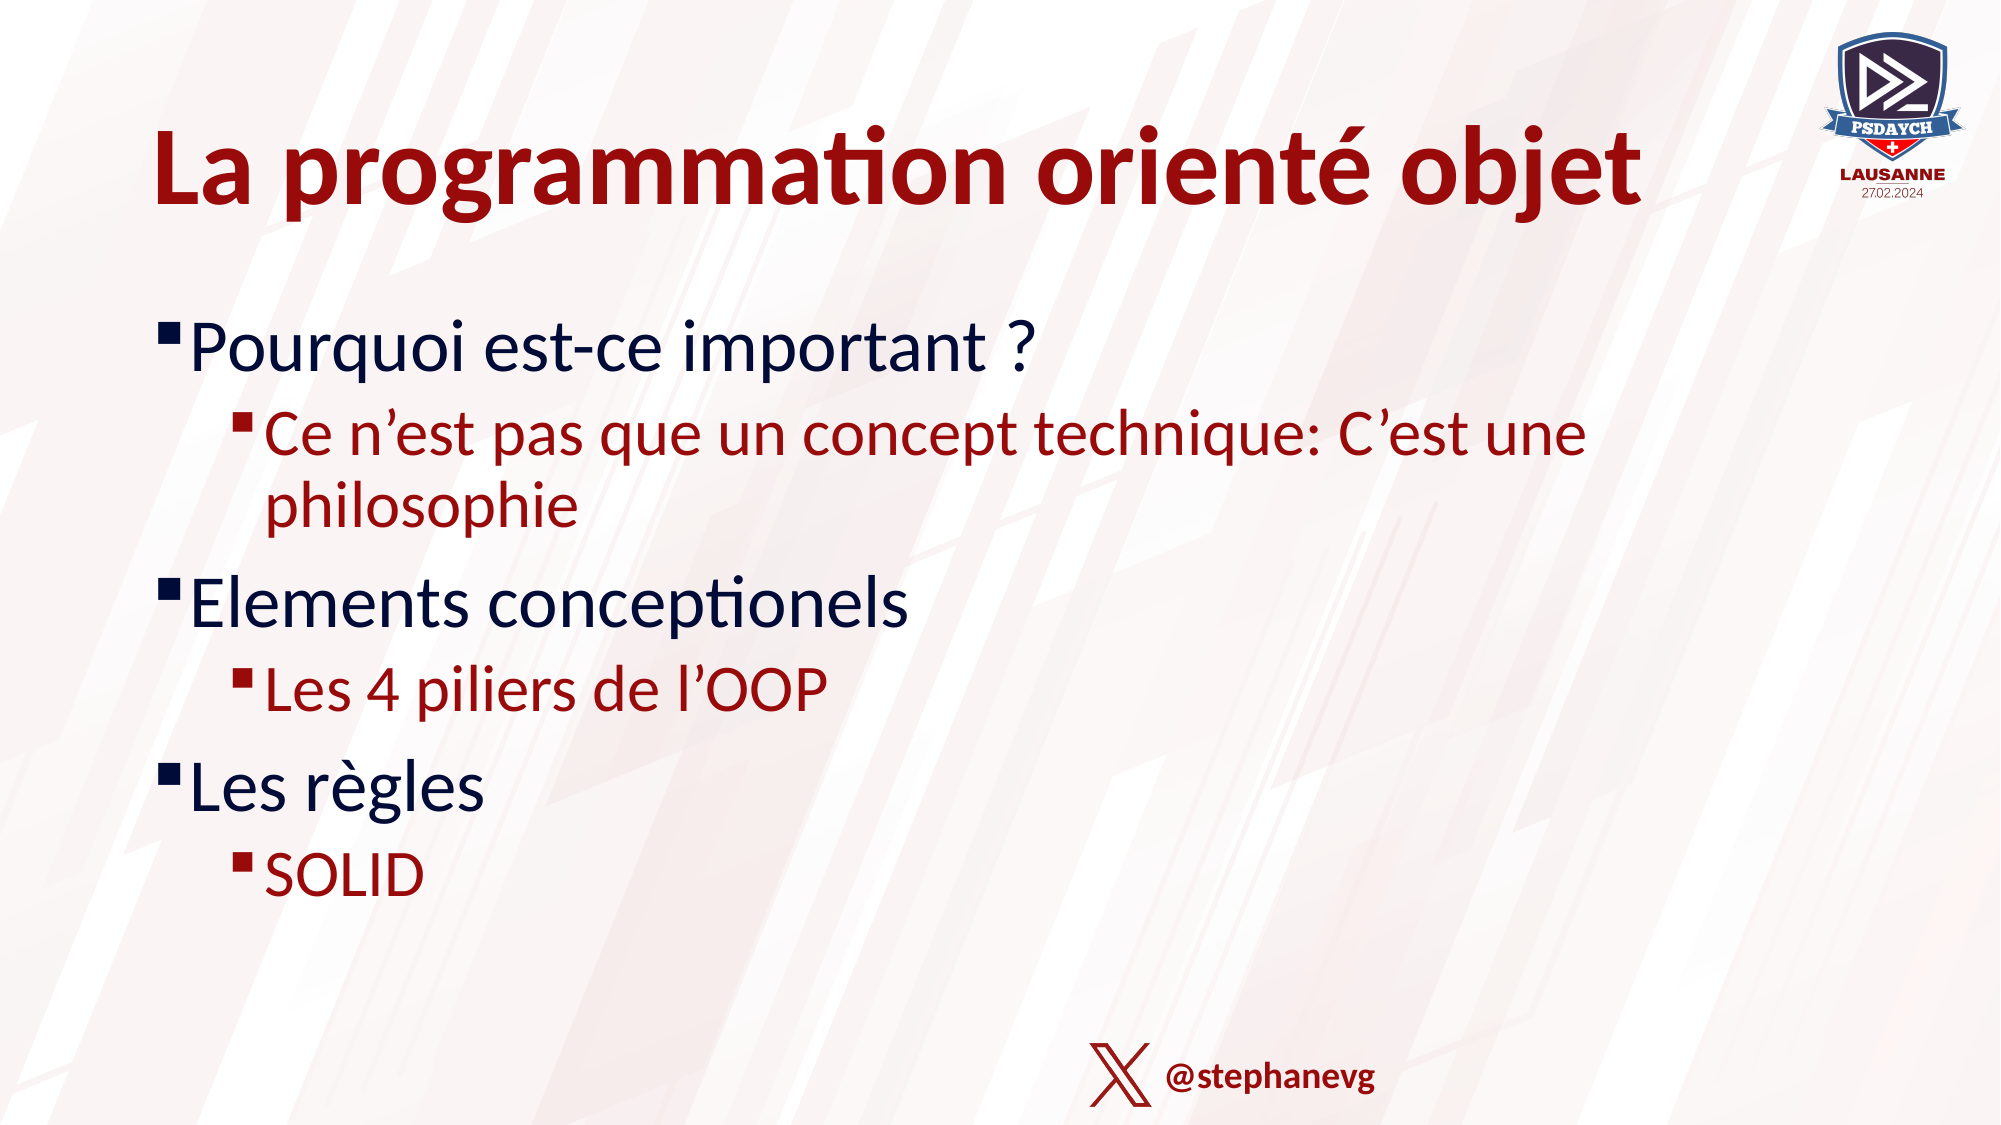

# La programmation orienté objet
Pourquoi est-ce important ?
Ce n’est pas que un concept technique: C’est une philosophie
Elements conceptionels
Les 4 piliers de l’OOP
Les règles
SOLID